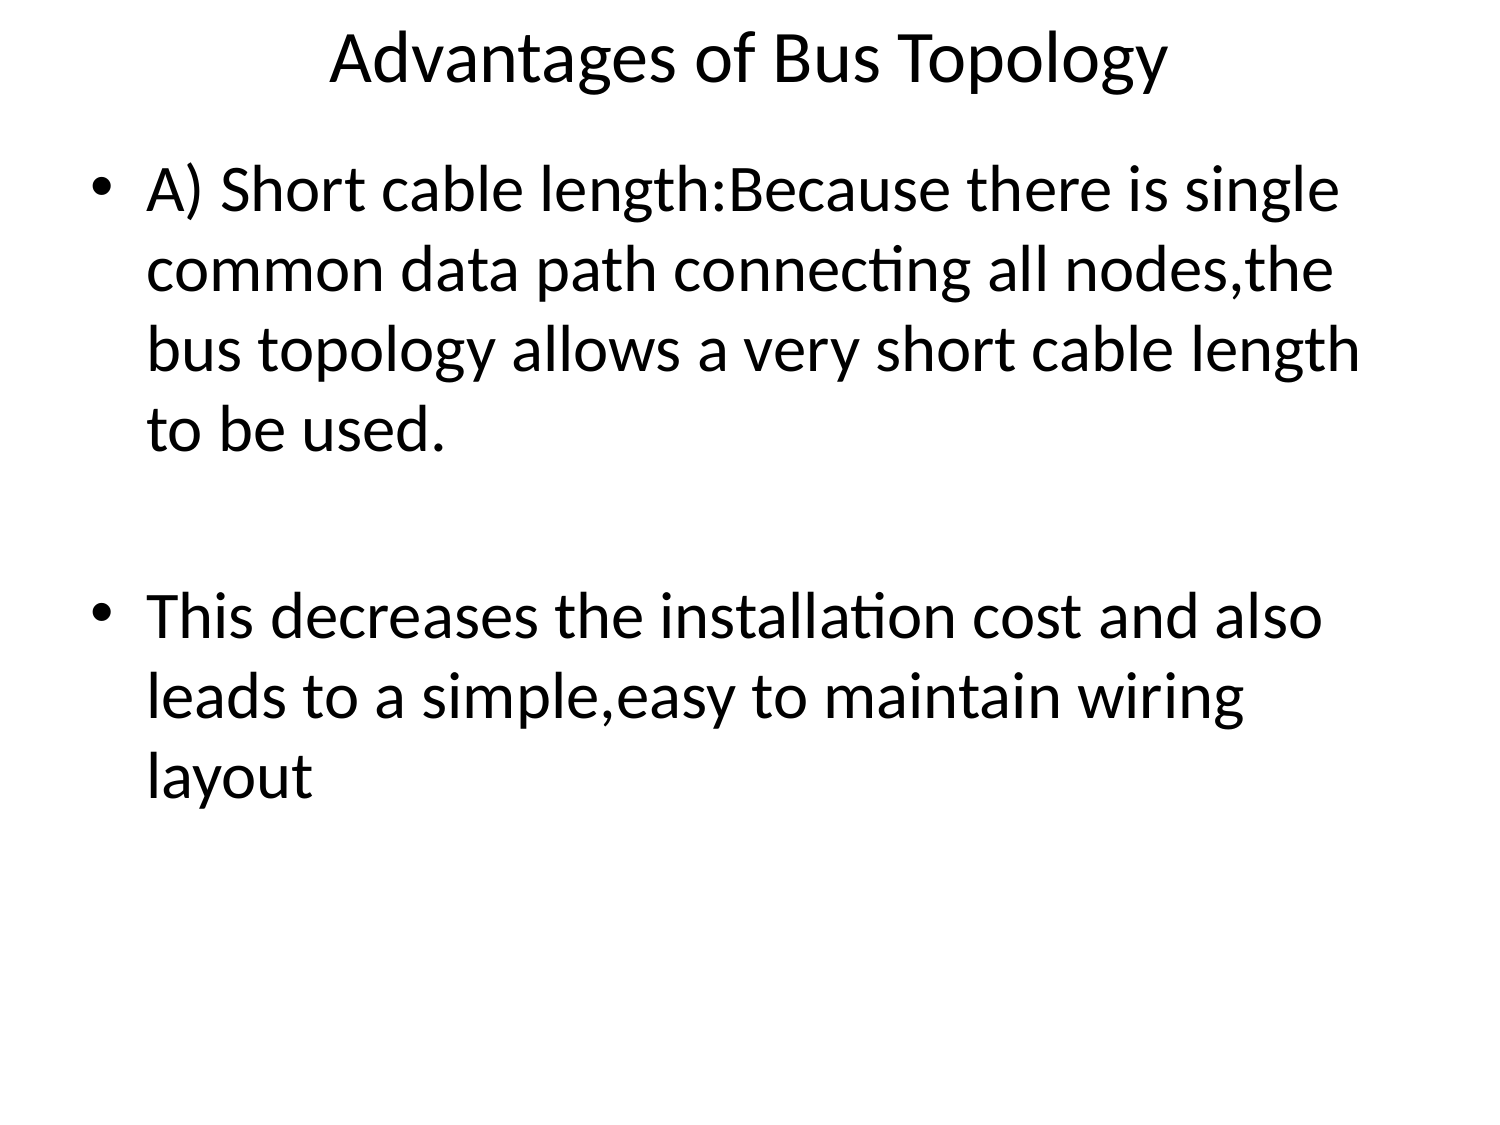

# Advantages of Bus Topology
A) Short cable length:Because there is single common data path connecting all nodes,the bus topology allows a very short cable length to be used.

This decreases the installation cost and also leads to a simple,easy to maintain wiring layout